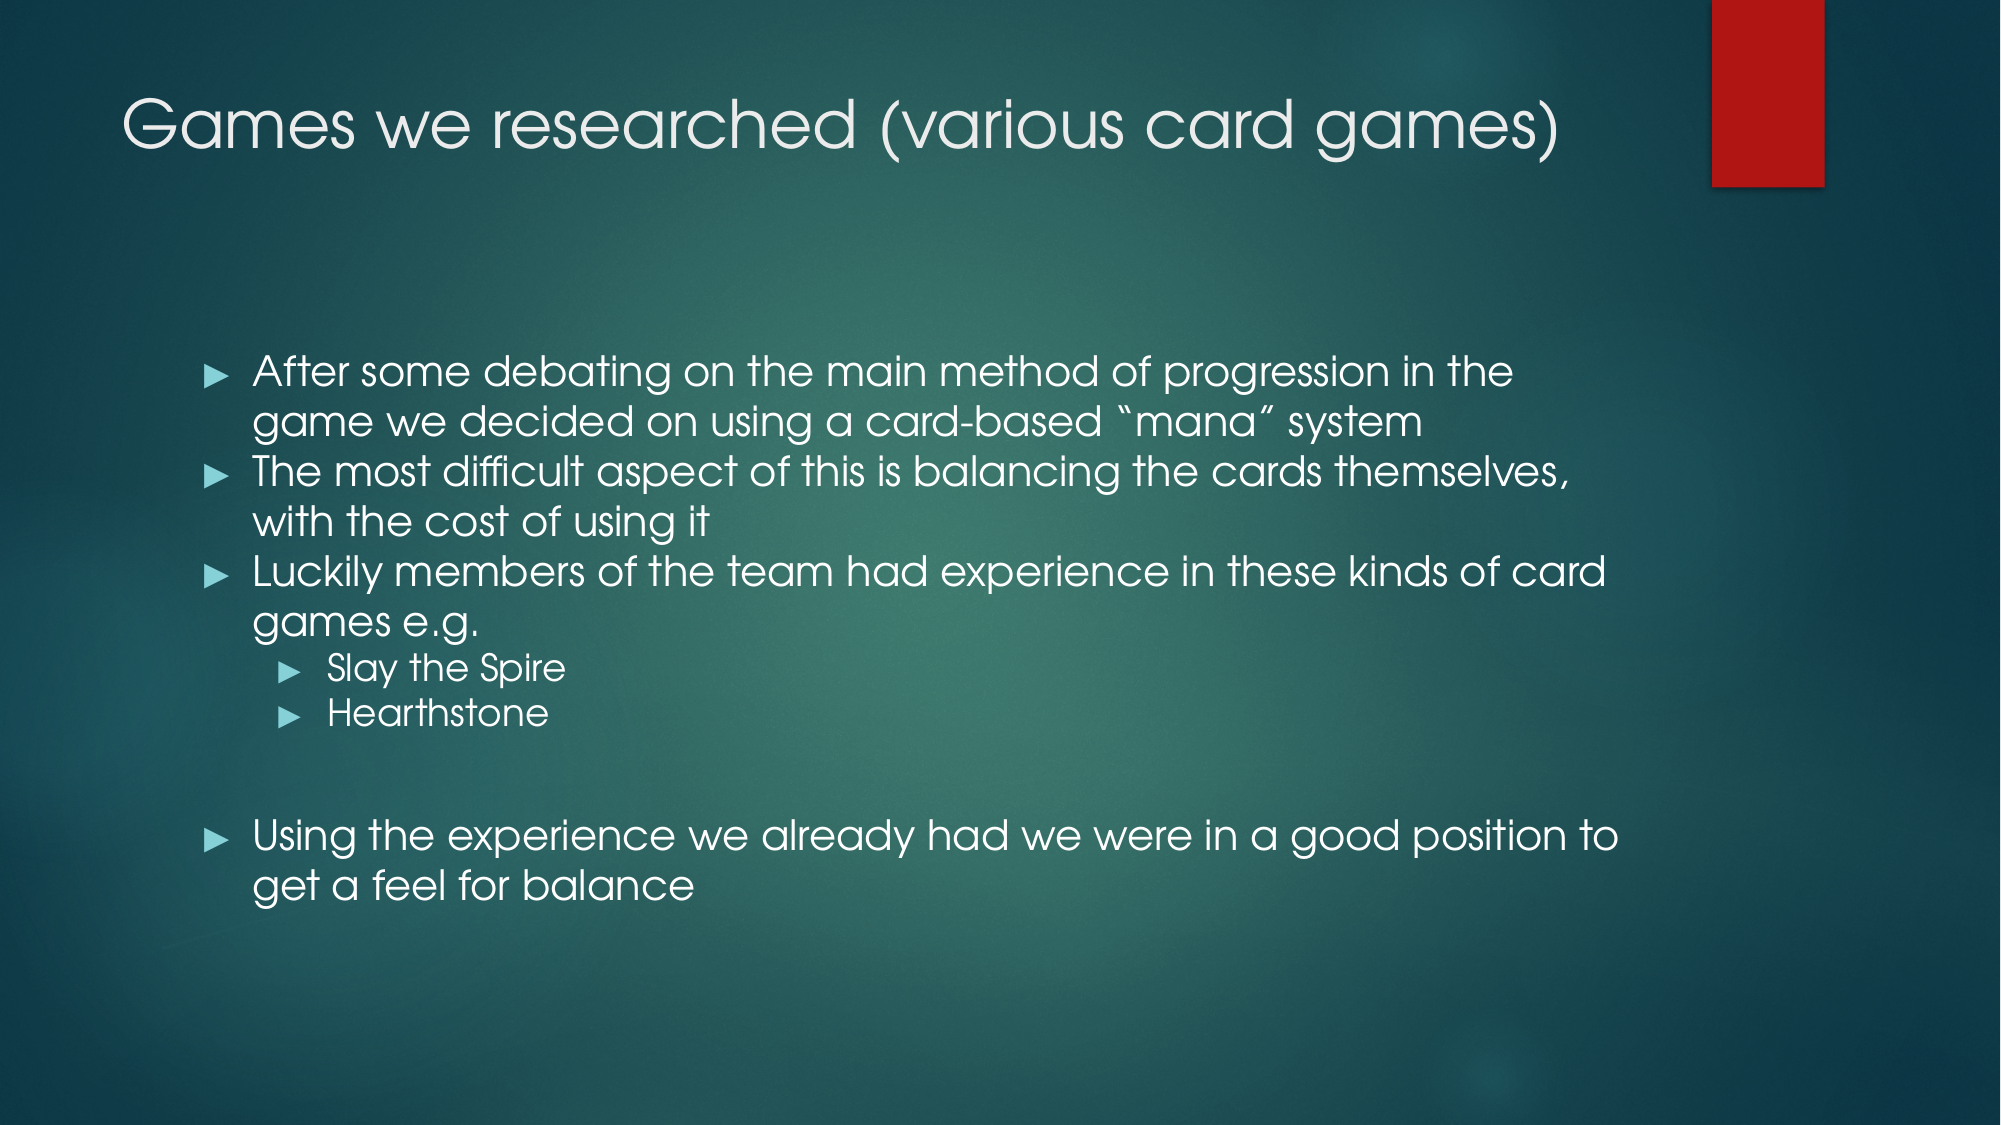

# Games we researched (various card games)
After some debating on the main method of progression in the game we decided on using a card-based “mana” system
The most difficult aspect of this is balancing the cards themselves, with the cost of using it
Luckily members of the team had experience in these kinds of card games e.g.
Slay the Spire
Hearthstone

Using the experience we already had we were in a good position to get a feel for balance